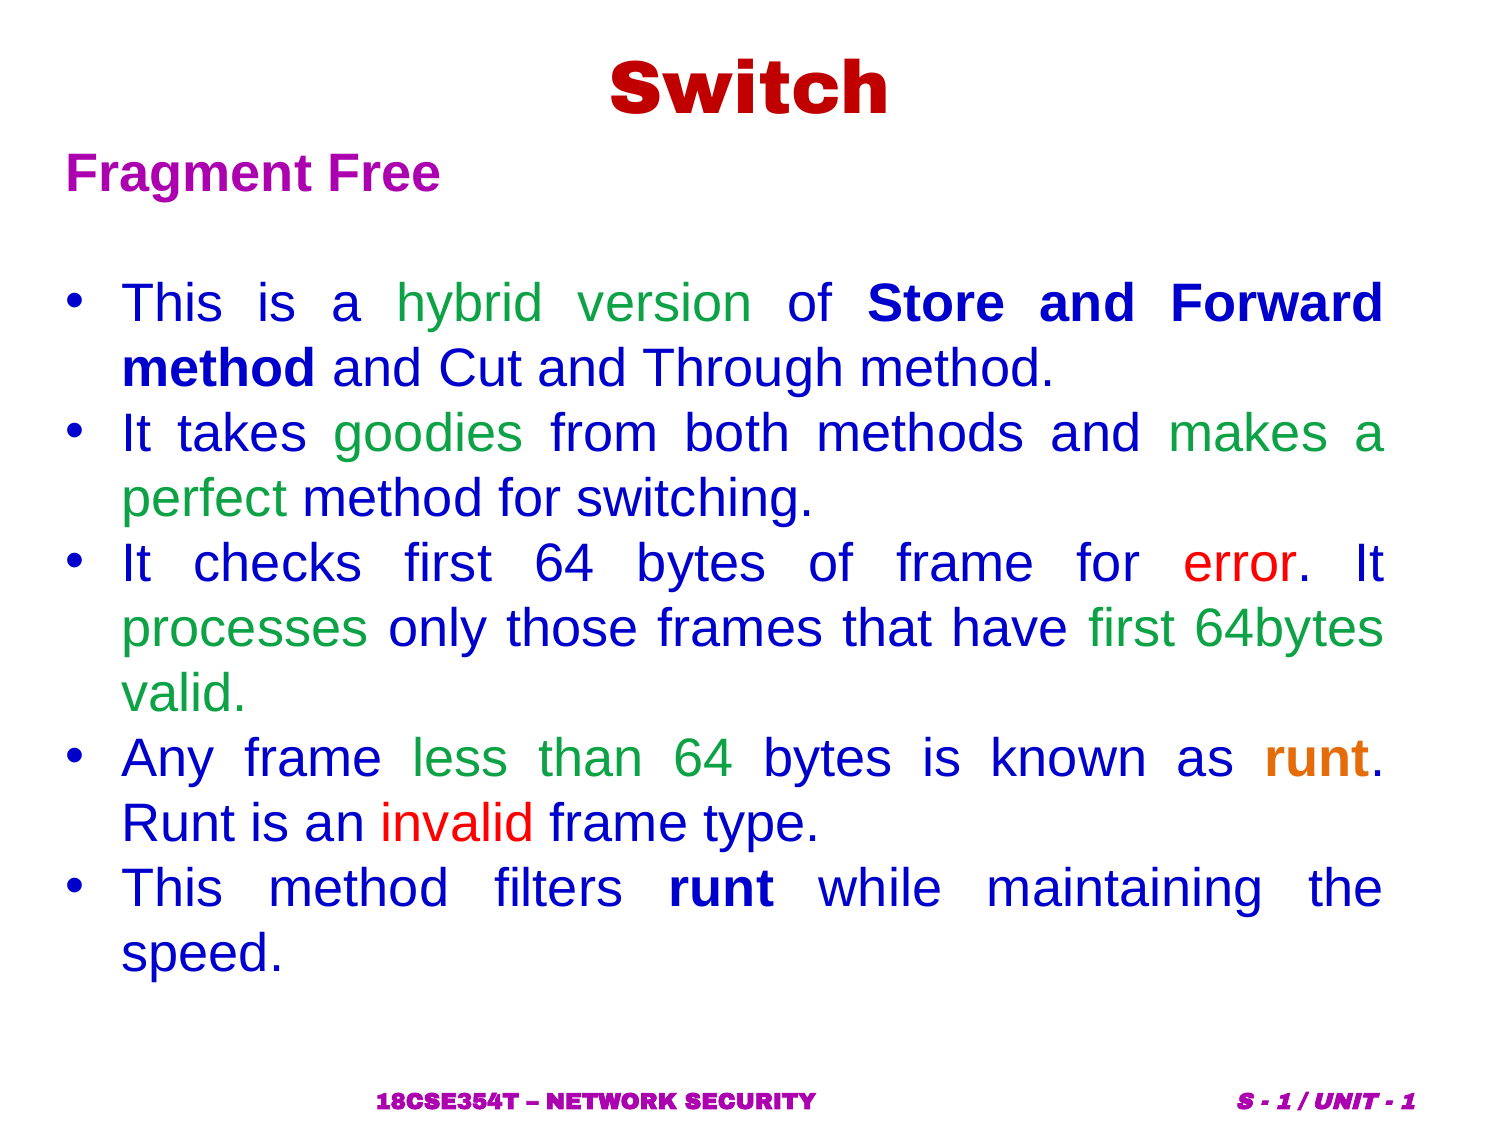

# Switch
Fragment Free

This is a hybrid version of Store and Forward method and Cut and Through method.
It takes goodies from both methods and makes a perfect method for switching.
It checks first 64 bytes of frame for error. It processes only those frames that have first 64bytes valid.
Any frame less than 64 bytes is known as runt. Runt is an invalid frame type.
This method filters runt while maintaining the speed.

                                18CSE354T – NETWORK SECURITY                                                      S - 1 / UNIT - 1